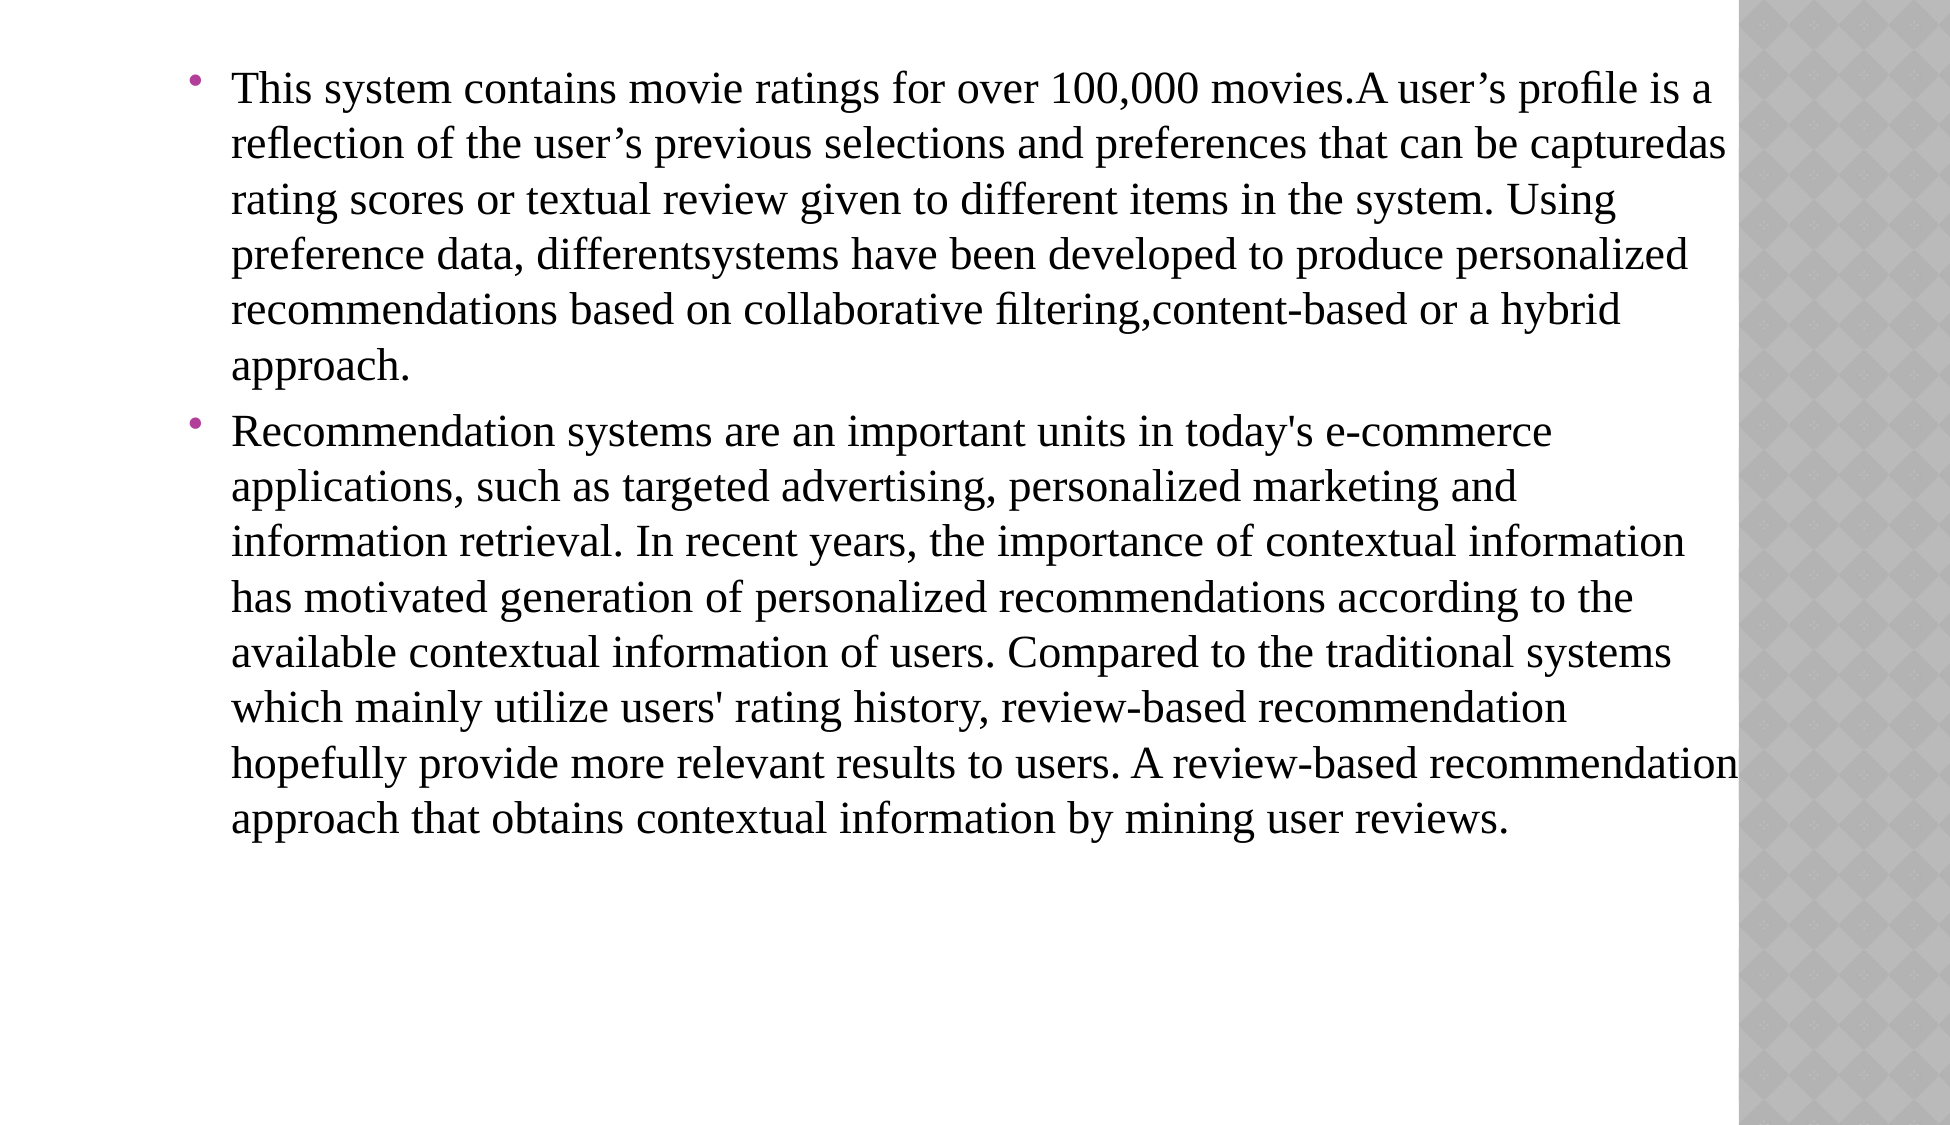

This system contains movie ratings for over 100,000 movies.A user’s proﬁle is a reﬂection of the user’s previous selections and preferences that can be capturedas rating scores or textual review given to different items in the system. Using preference data, differentsystems have been developed to produce personalized recommendations based on collaborative ﬁltering,content-based or a hybrid approach.
Recommendation systems are an important units in today's e-commerce applications, such as targeted advertising, personalized marketing and information retrieval. In recent years, the importance of contextual information has motivated generation of personalized recommendations according to the available contextual information of users. Compared to the traditional systems which mainly utilize users' rating history, review-based recommendation hopefully provide more relevant results to users. A review-based recommendation approach that obtains contextual information by mining user reviews.